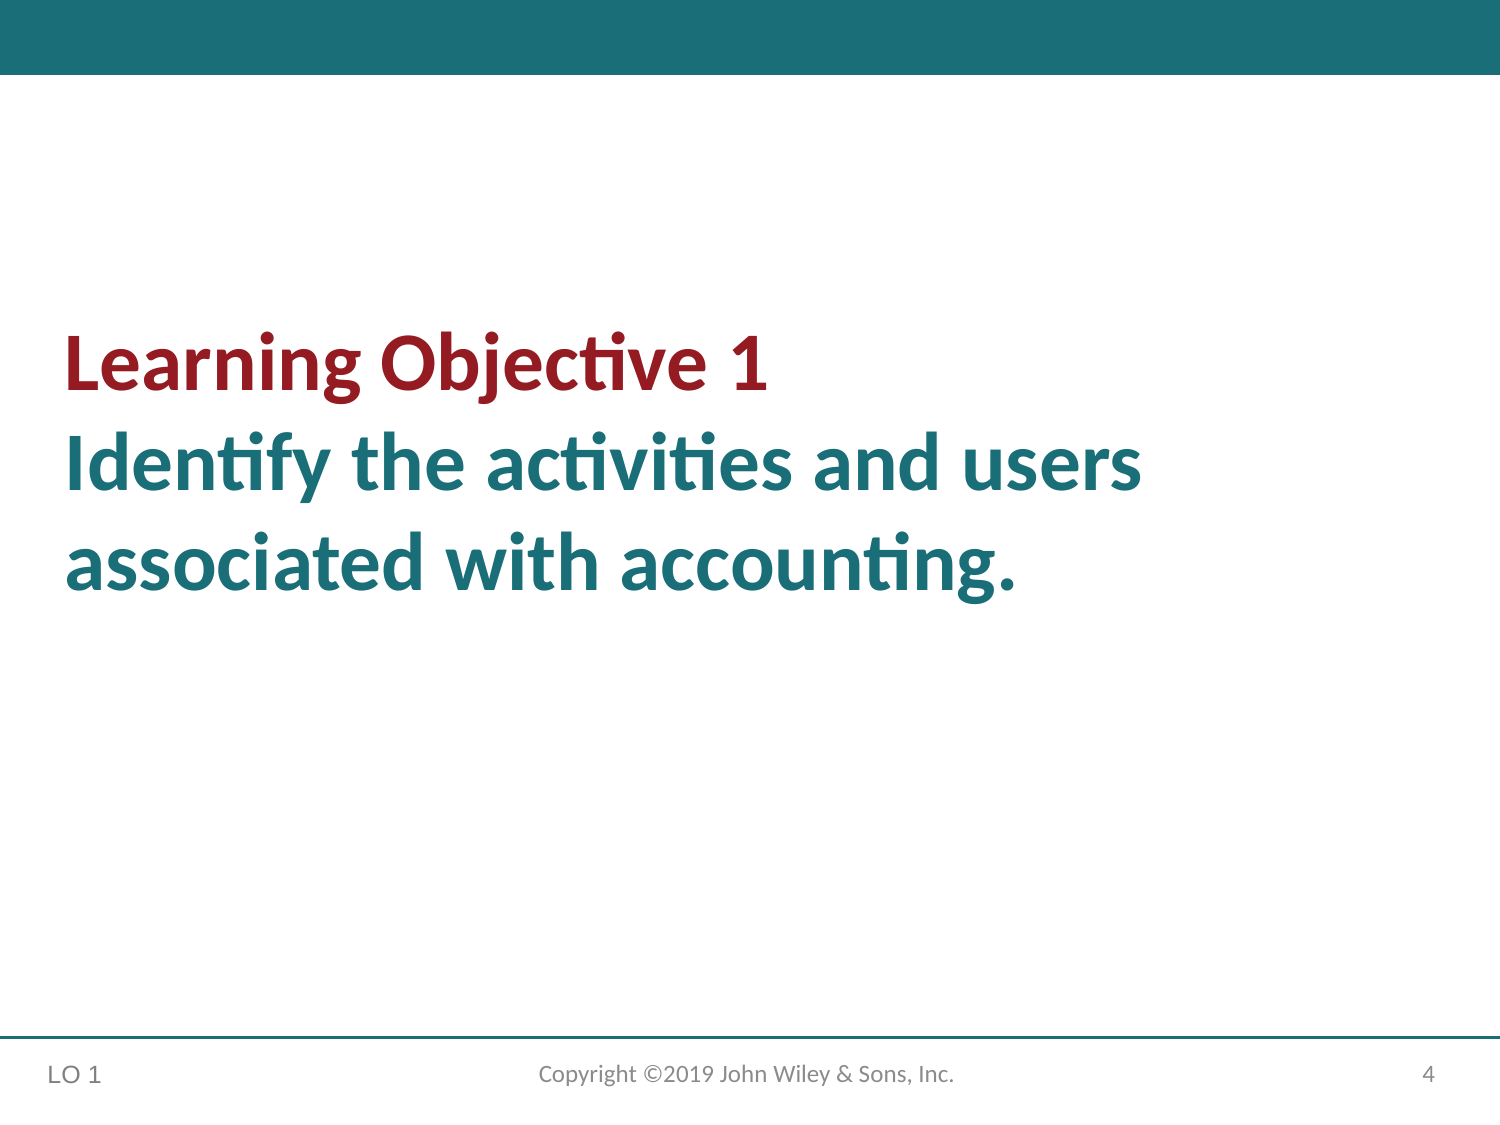

# Learning Objective 1 Identify the activities and users associated with accounting.
Copyright ©2019 John Wiley & Sons, Inc.
4
LO 1